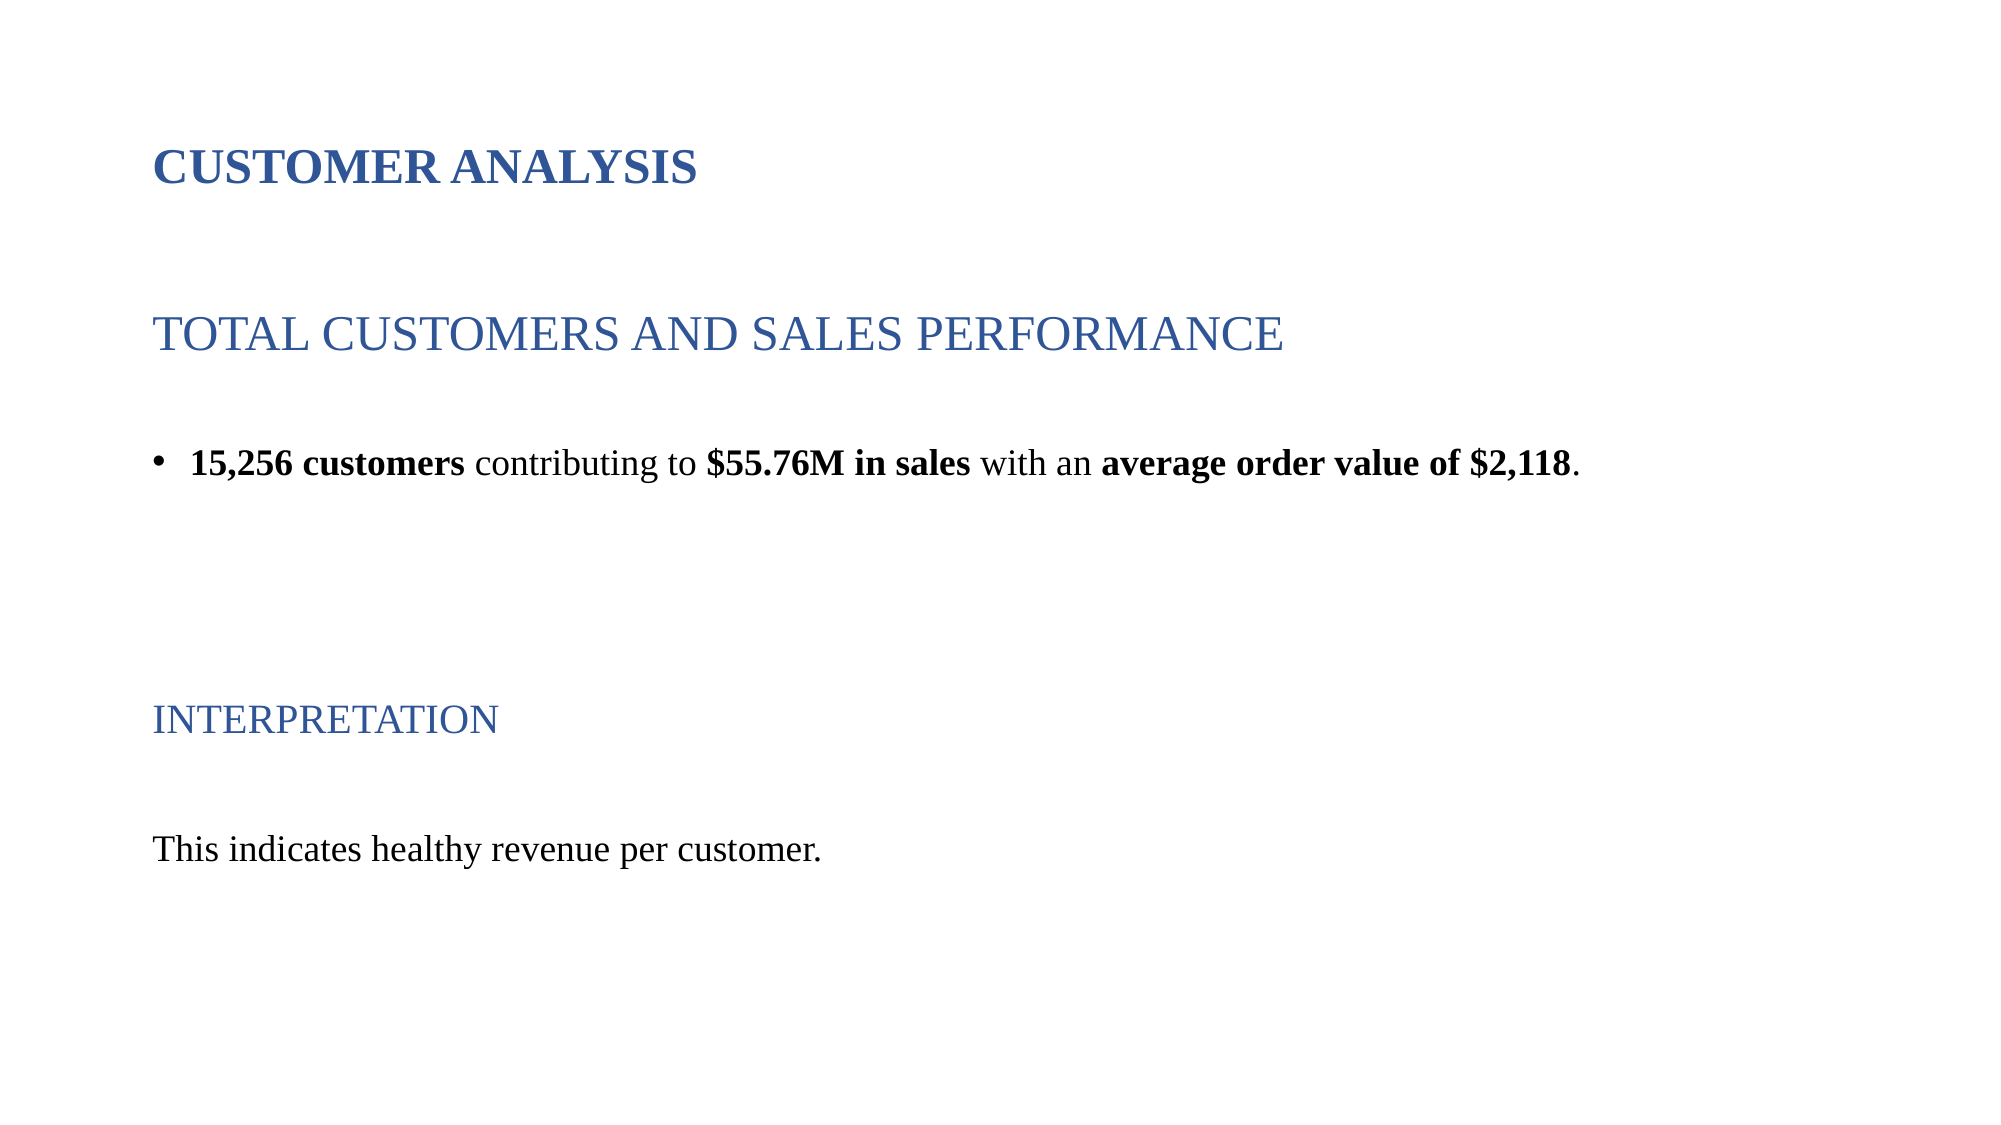

# CUSTOMER ANALYSIS
TOTAL CUSTOMERS AND SALES PERFORMANCE

15,256 customers contributing to $55.76M in sales with an average order value of $2,118.

INTERPRETATION

This indicates healthy revenue per customer.